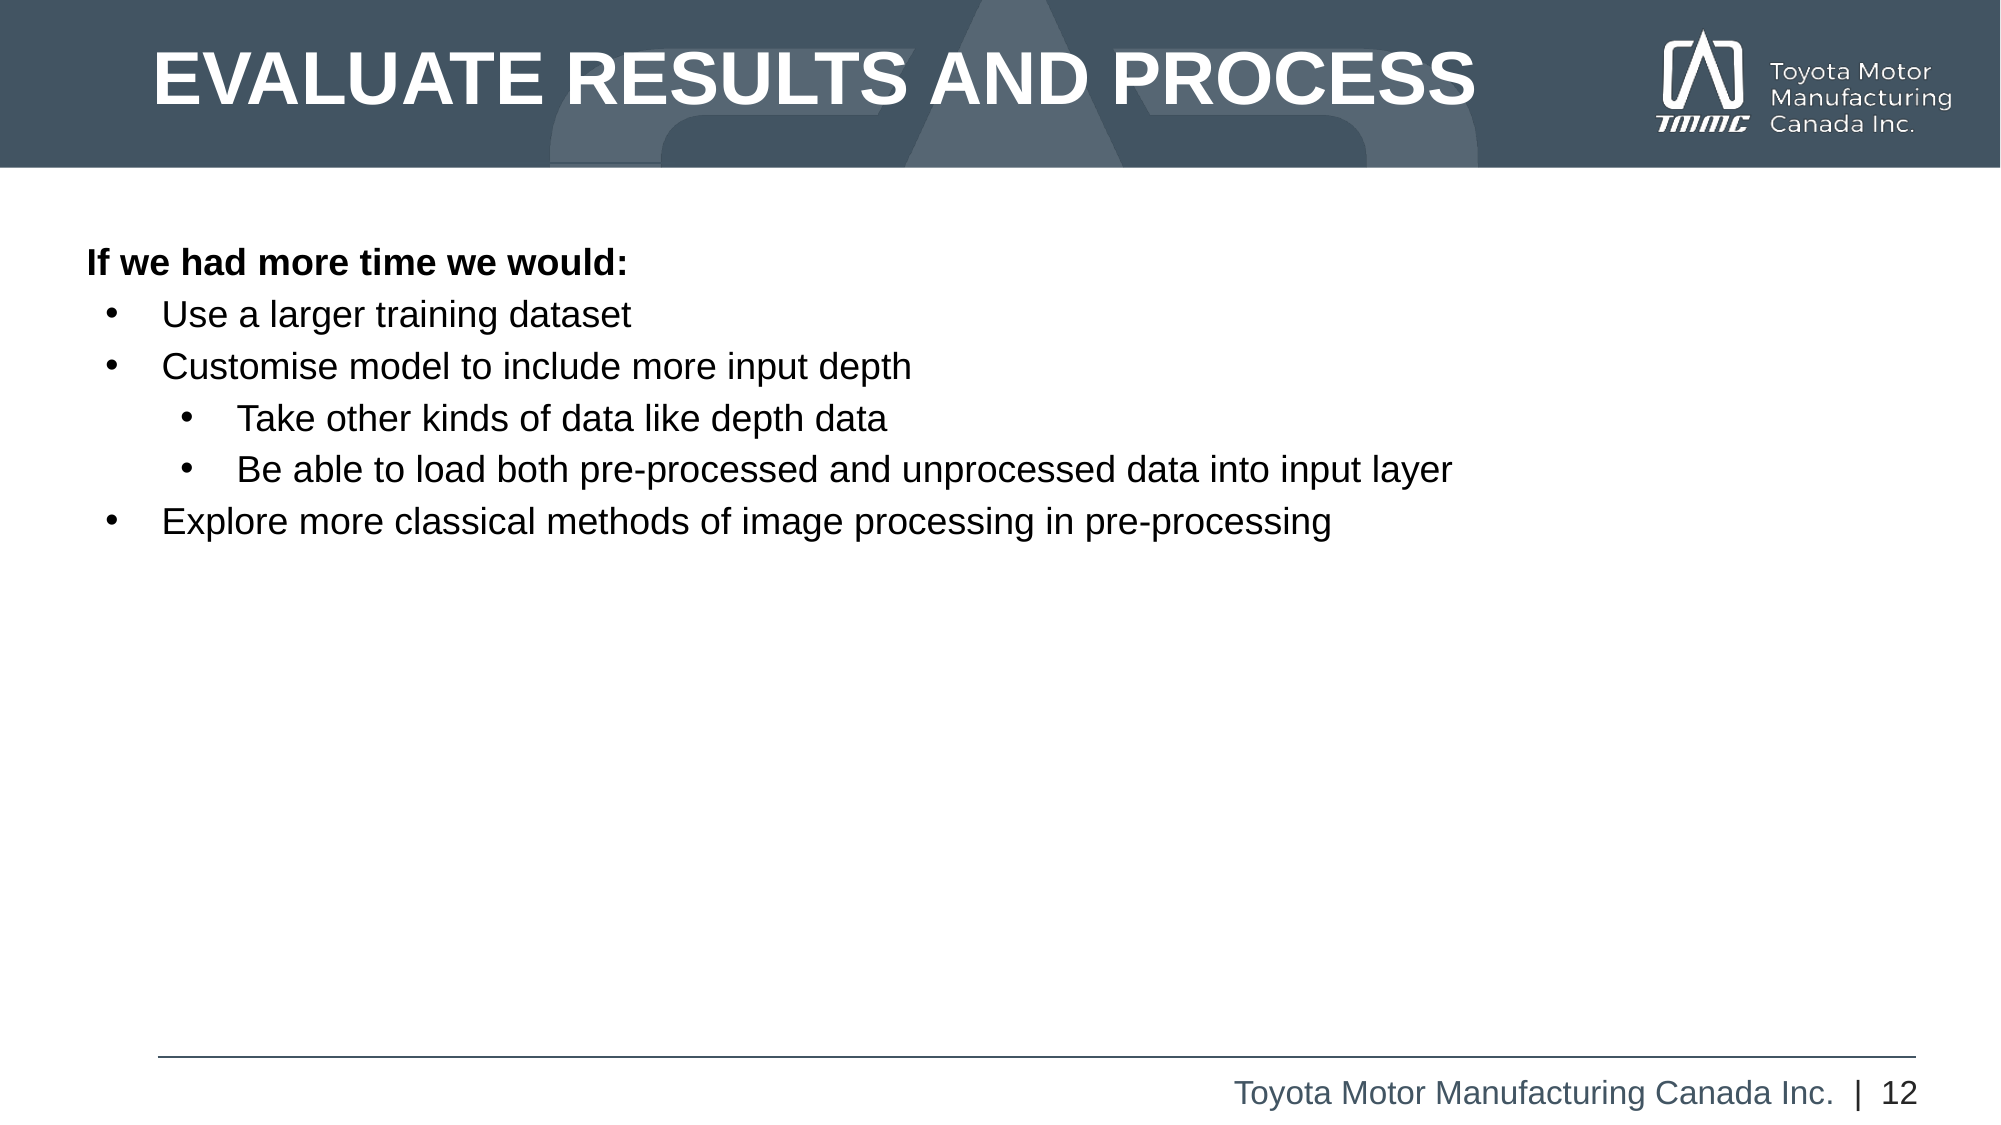

# EVALUATE RESULTS AND PROCESS

If we had more time we would:
Use a larger training dataset
Customise model to include more input depth
Take other kinds of data like depth data
Be able to load both pre-processed and unprocessed data into input layer
Explore more classical methods of image processing in pre-processing